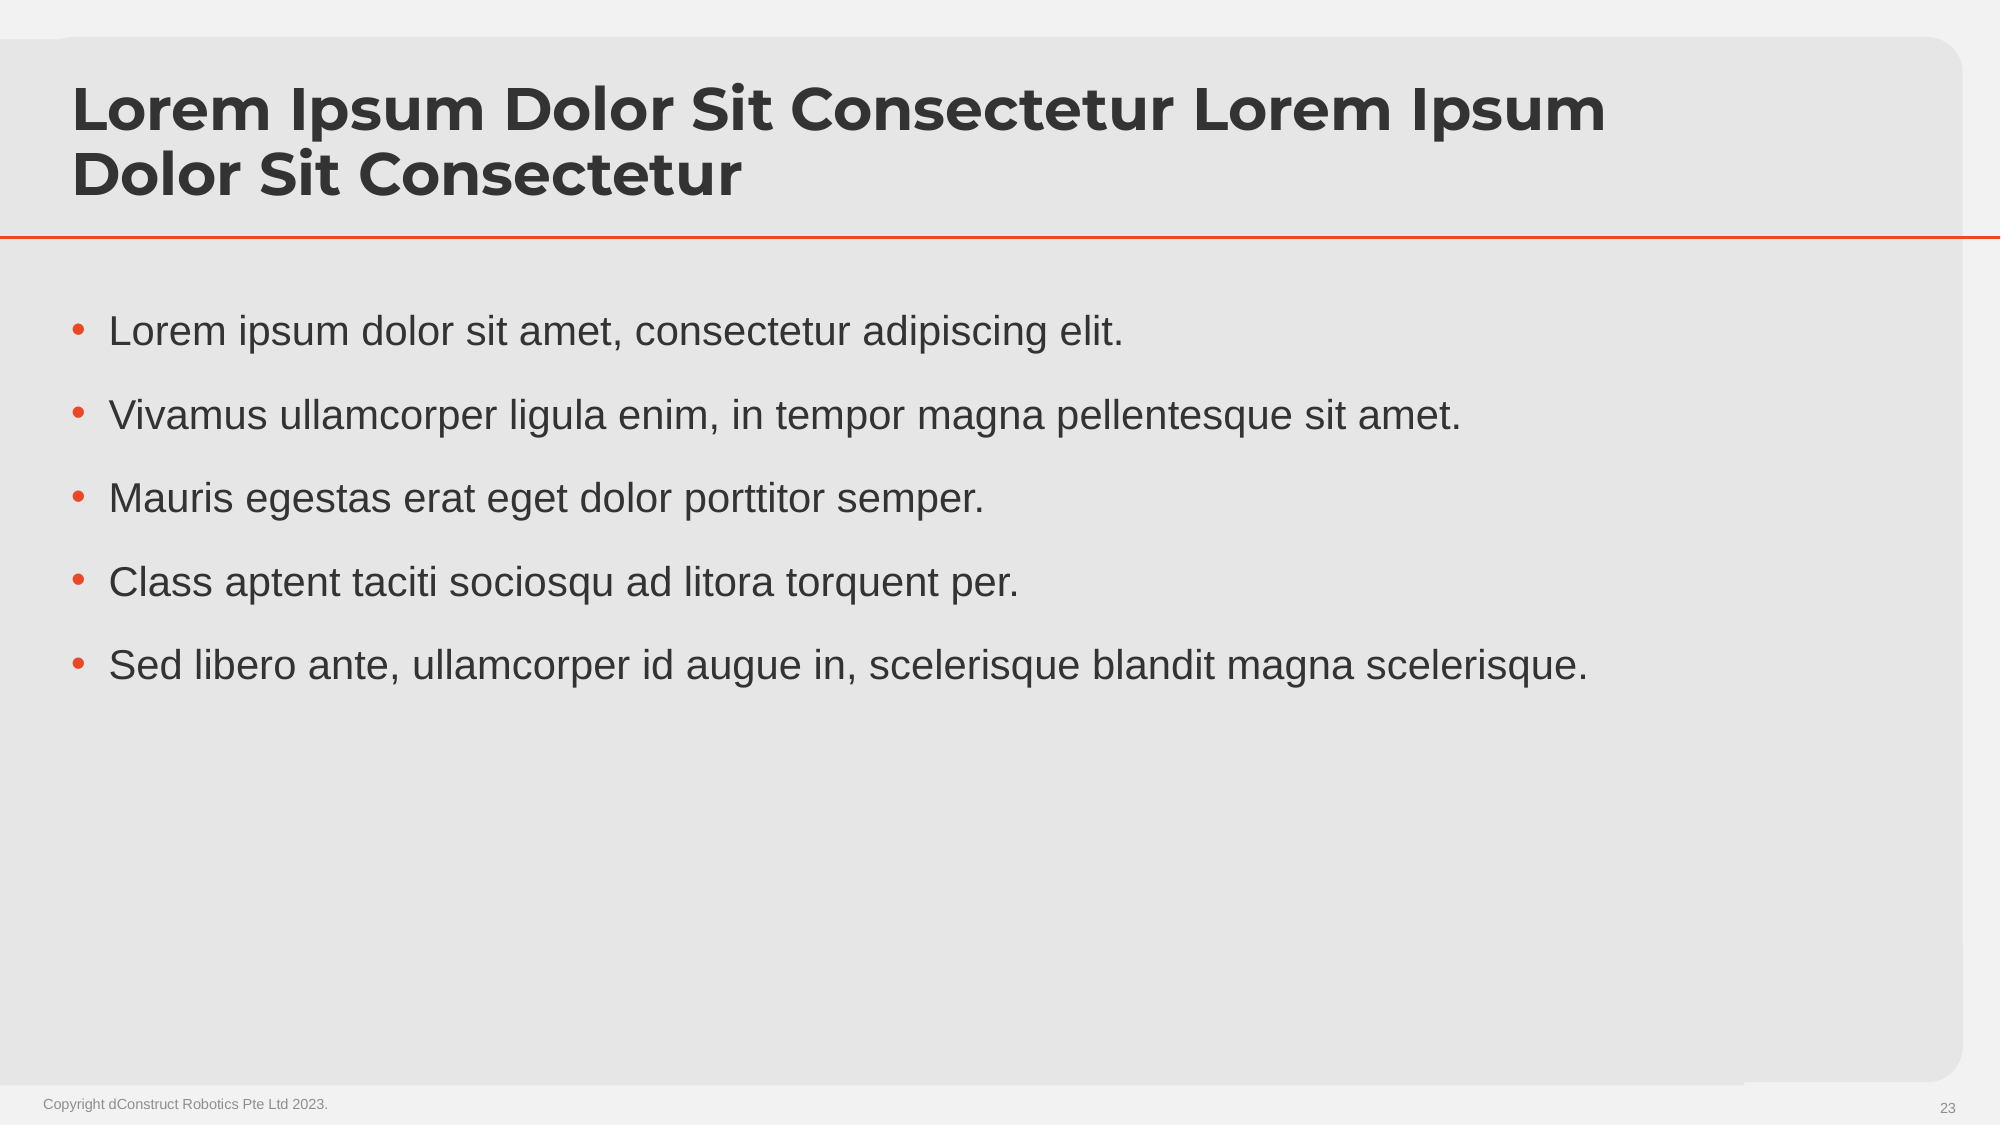

# Lorem Ipsum Dolor Sit Consectetur Lorem Ipsum Dolor Sit Consectetur
Lorem ipsum dolor sit amet, consectetur adipiscing elit.
Vivamus ullamcorper ligula enim, in tempor magna pellentesque sit amet.
Mauris egestas erat eget dolor porttitor semper.
Class aptent taciti sociosqu ad litora torquent per.
Sed libero ante, ullamcorper id augue in, scelerisque blandit magna scelerisque.
Copyright dConstruct Robotics Pte Ltd 2023.
 23